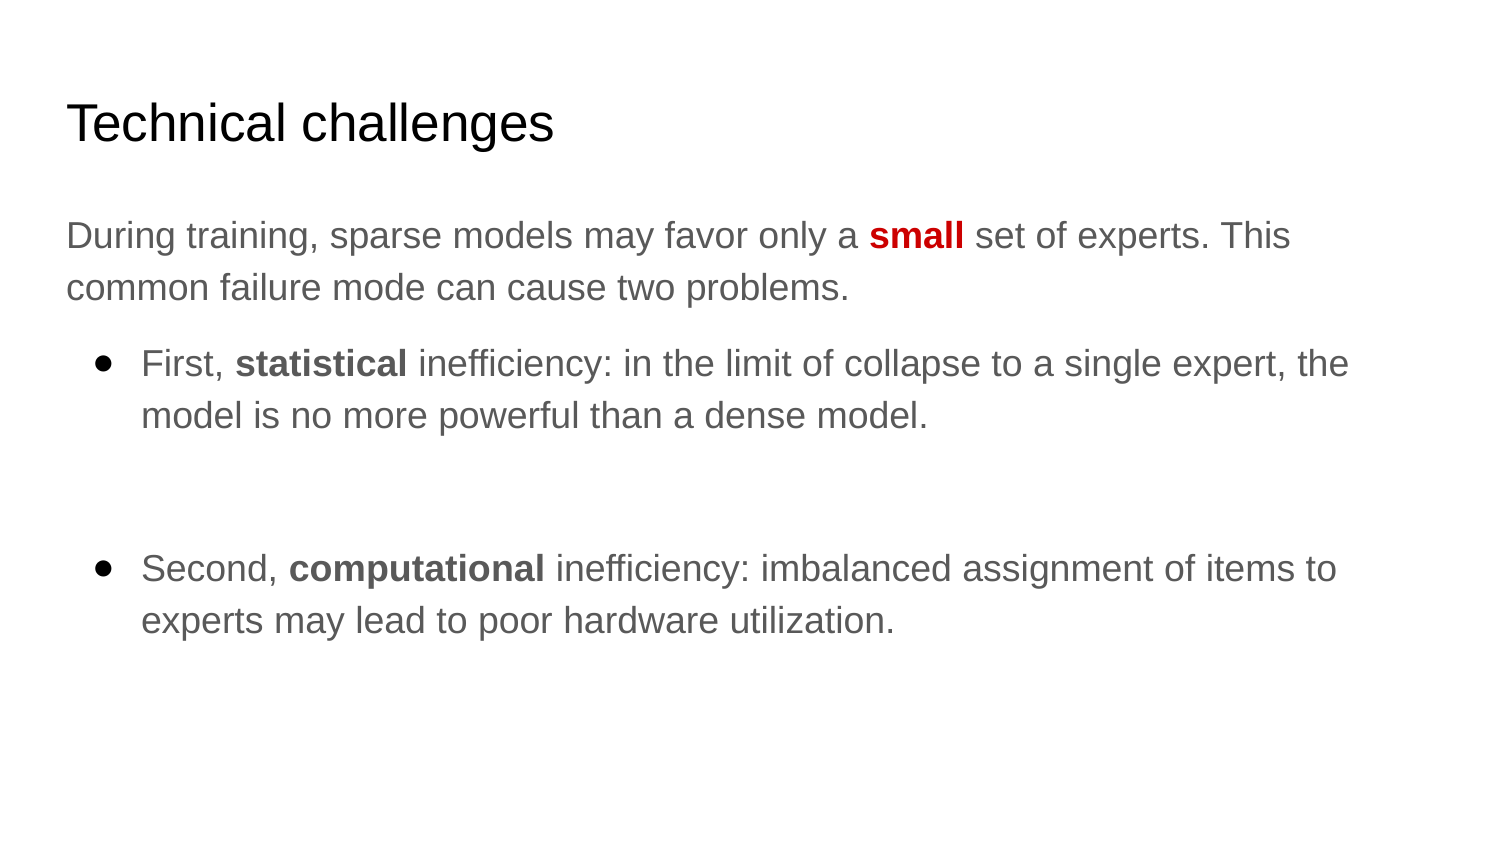

# Technical challenges
During training, sparse models may favor only a small set of experts. This common failure mode can cause two problems.
First, statistical inefficiency: in the limit of collapse to a single expert, the model is no more powerful than a dense model.

Second, computational inefficiency: imbalanced assignment of items to experts may lead to poor hardware utilization.